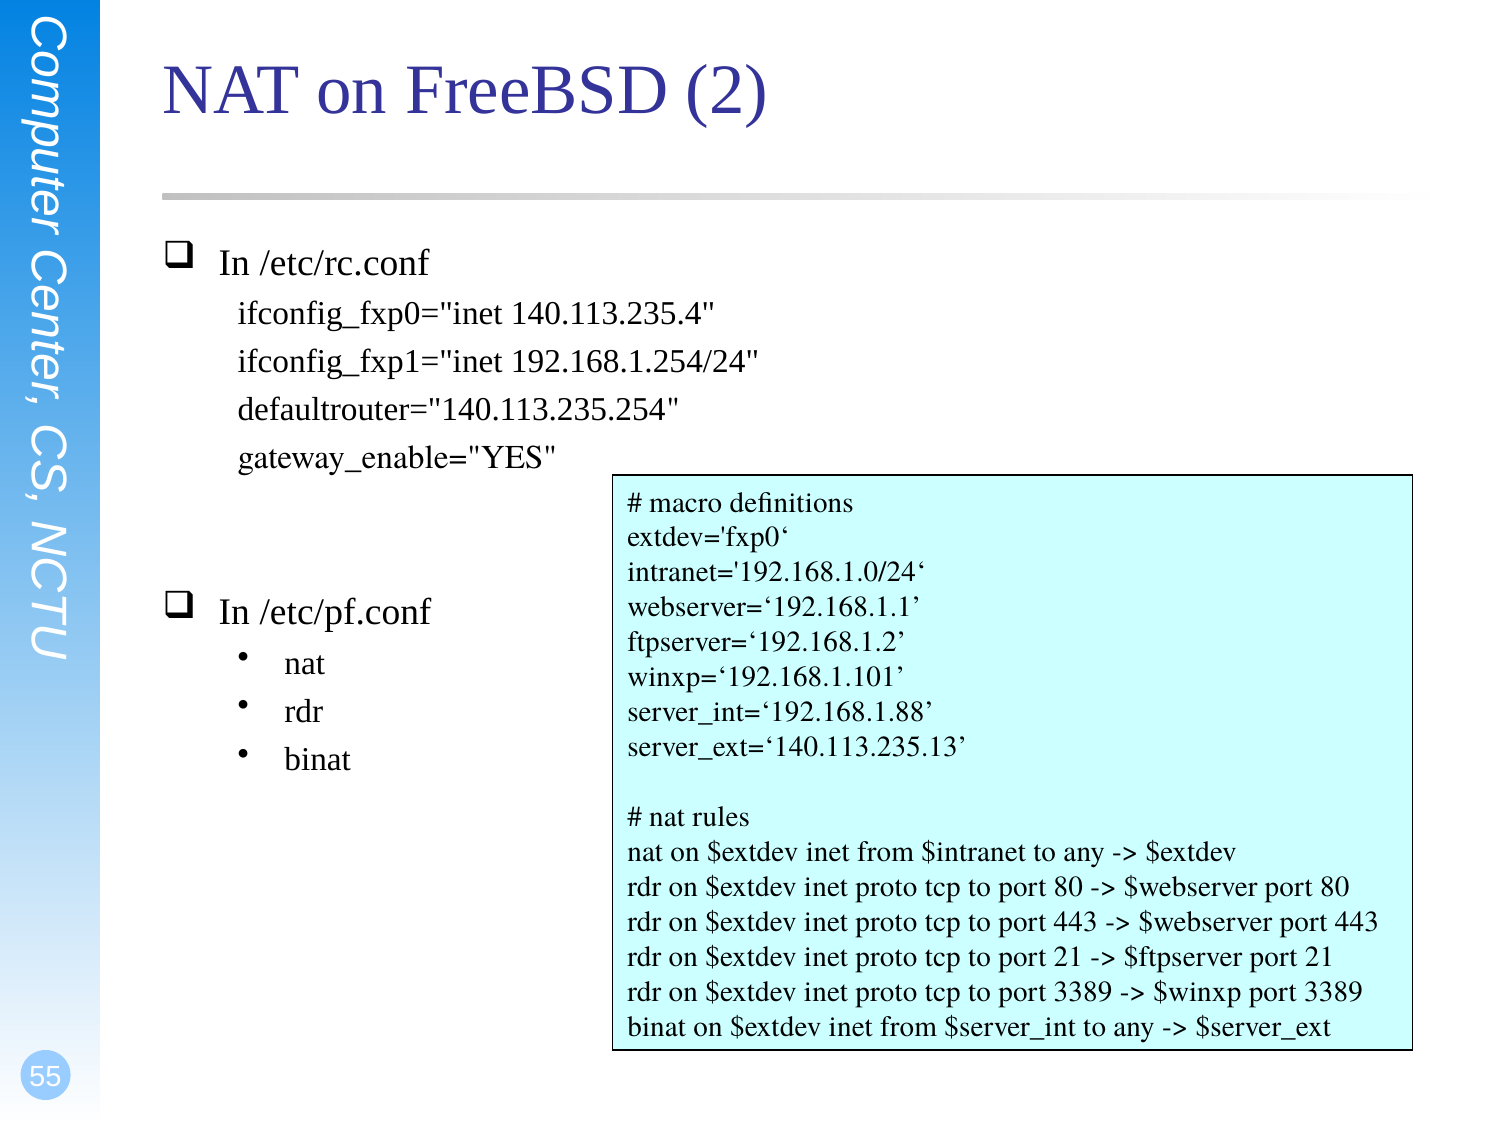

# NAT on FreeBSD (2)
In /etc/rc.conf
ifconfig_fxp0="inet 140.113.235.4"
ifconfig_fxp1="inet 192.168.1.254/24"
defaultrouter="140.113.235.254"
gateway_enable="YES"

In /etc/pf.conf
nat
rdr
binat
# macro definitions
extdev='fxp0‘
intranet='192.168.1.0/24‘
webserver=‘192.168.1.1’
ftpserver=‘192.168.1.2’
winxp=‘192.168.1.101’
server_int=‘192.168.1.88’
server_ext=‘140.113.235.13’

# nat rules
nat on $extdev inet from $intranet to any -> $extdev
rdr on $extdev inet proto tcp to port 80 -> $webserver port 80
rdr on $extdev inet proto tcp to port 443 -> $webserver port 443
rdr on $extdev inet proto tcp to port 21 -> $ftpserver port 21
rdr on $extdev inet proto tcp to port 3389 -> $winxp port 3389
binat on $extdev inet from $server_int to any -> $server_ext